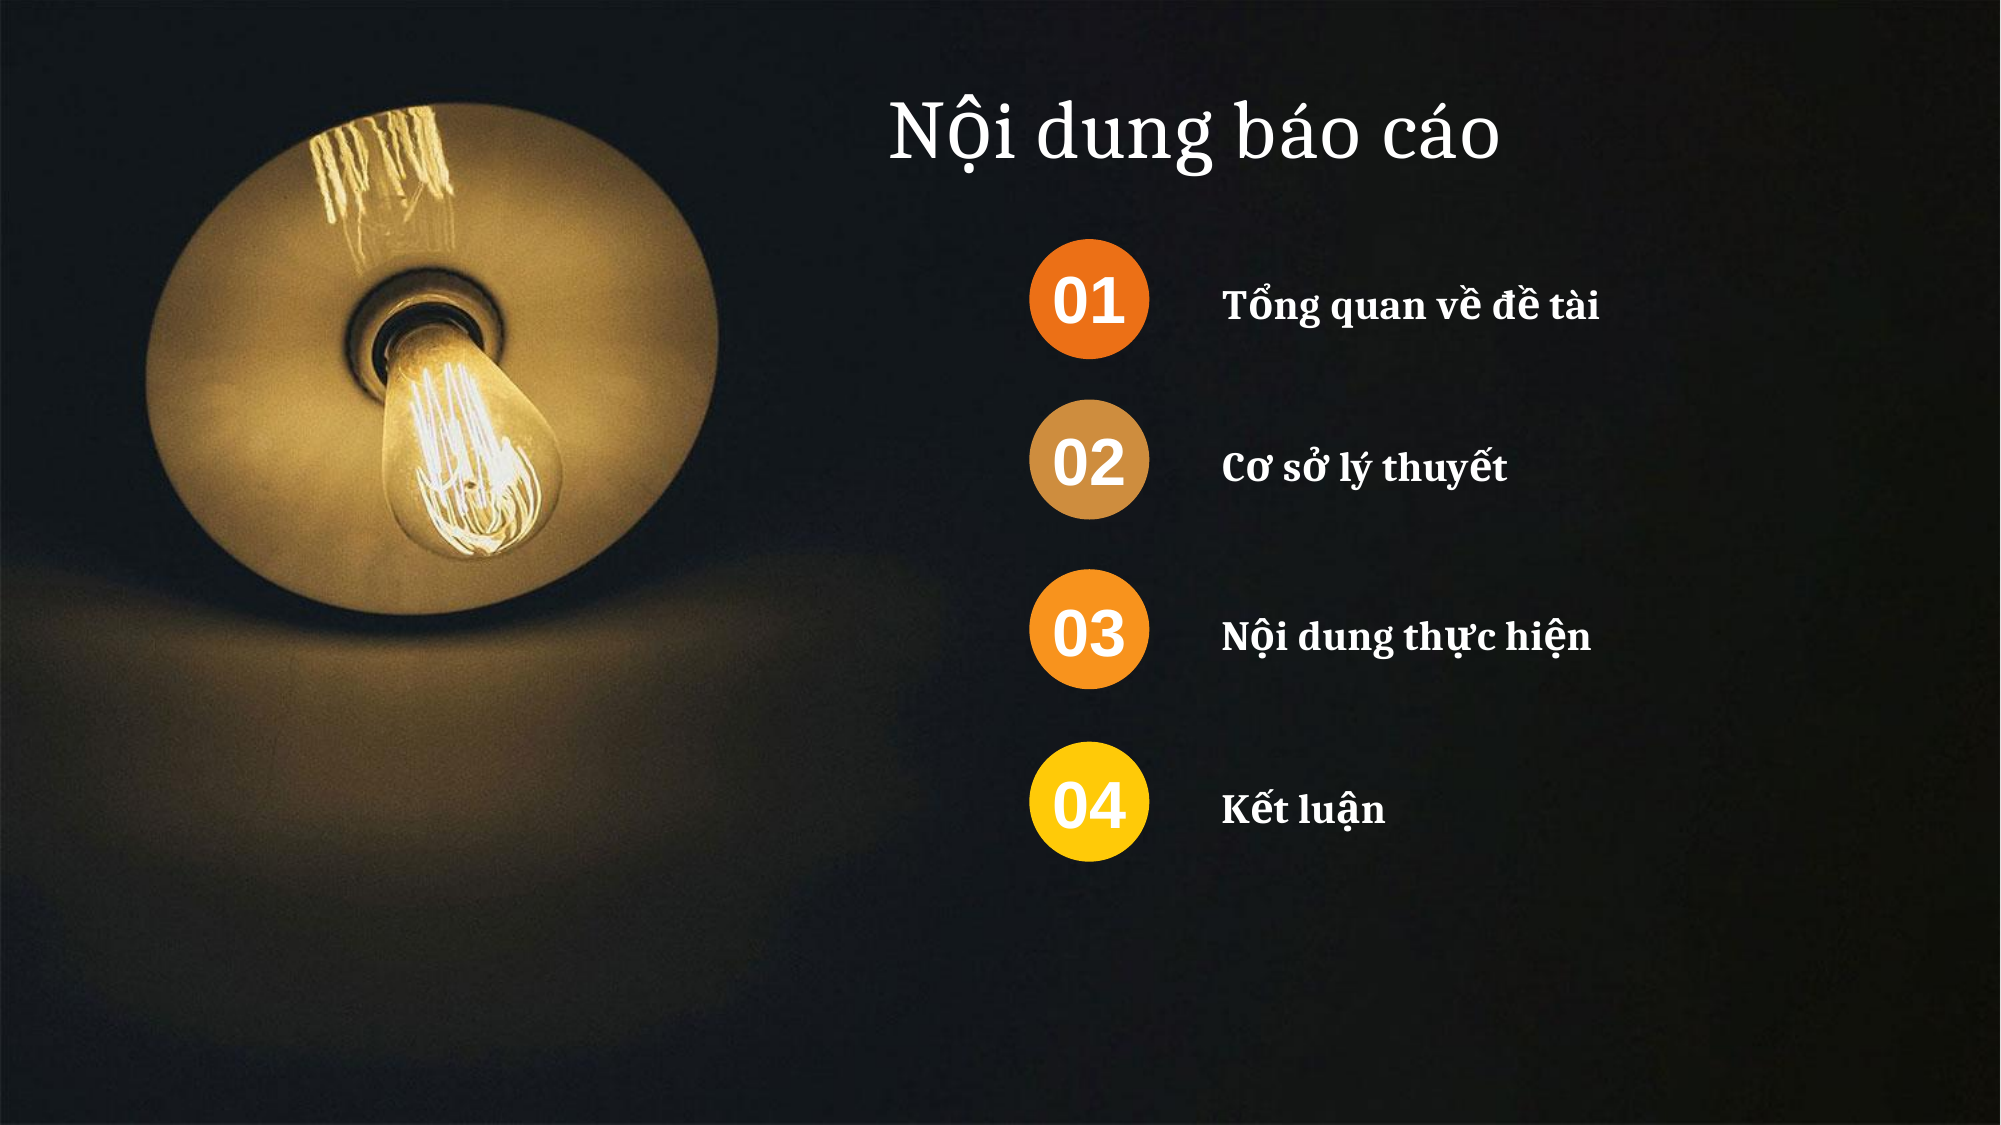

Nội dung báo cáo

01
Tổng quan về đề tài

02
Cơ sở lý thuyết

03
Nội dung thực hiện

04
Kết luận